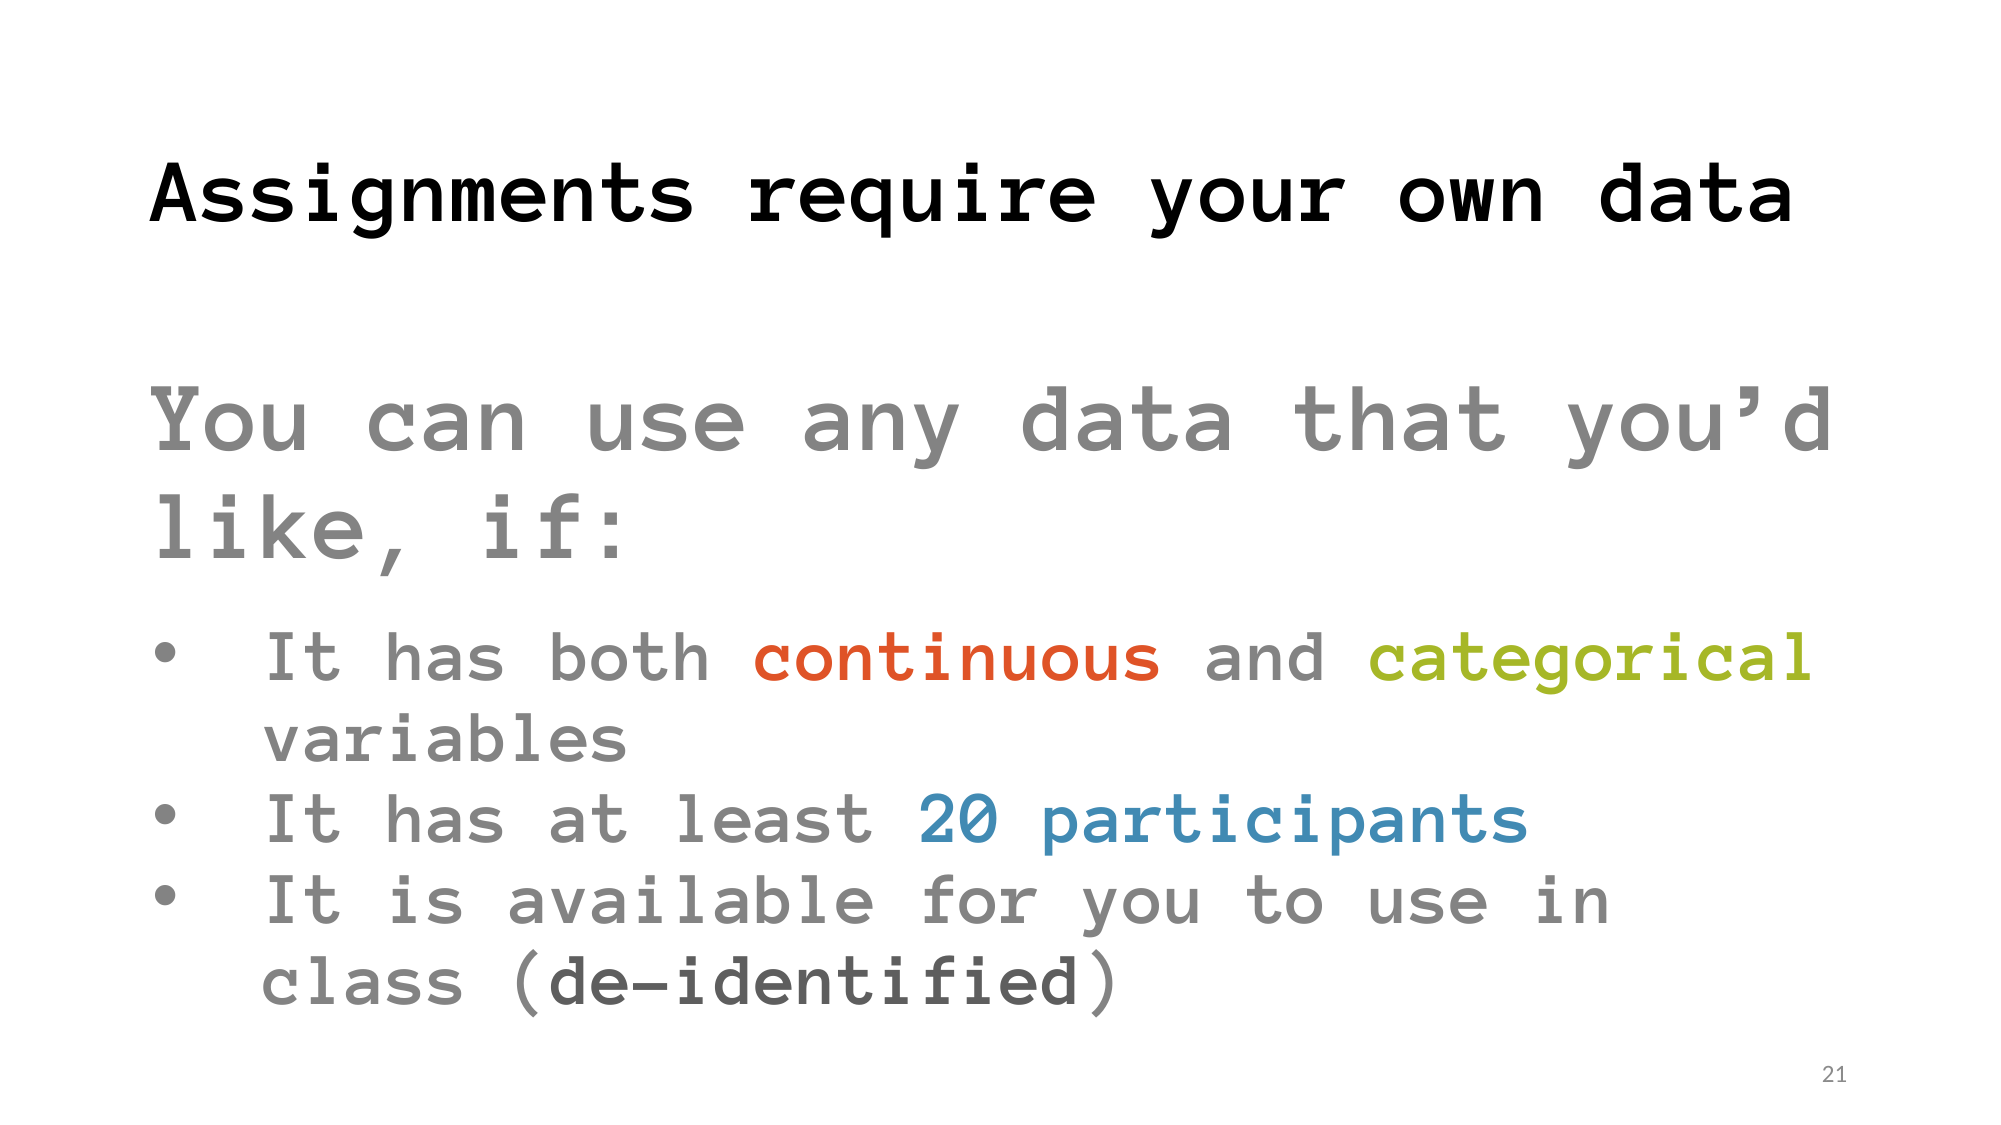

# Assignments require your own data
You can use any data that you’d like, if:

It has both continuous and categorical variables
It has at least 20 participants
It is available for you to use in class (de-identified)
21